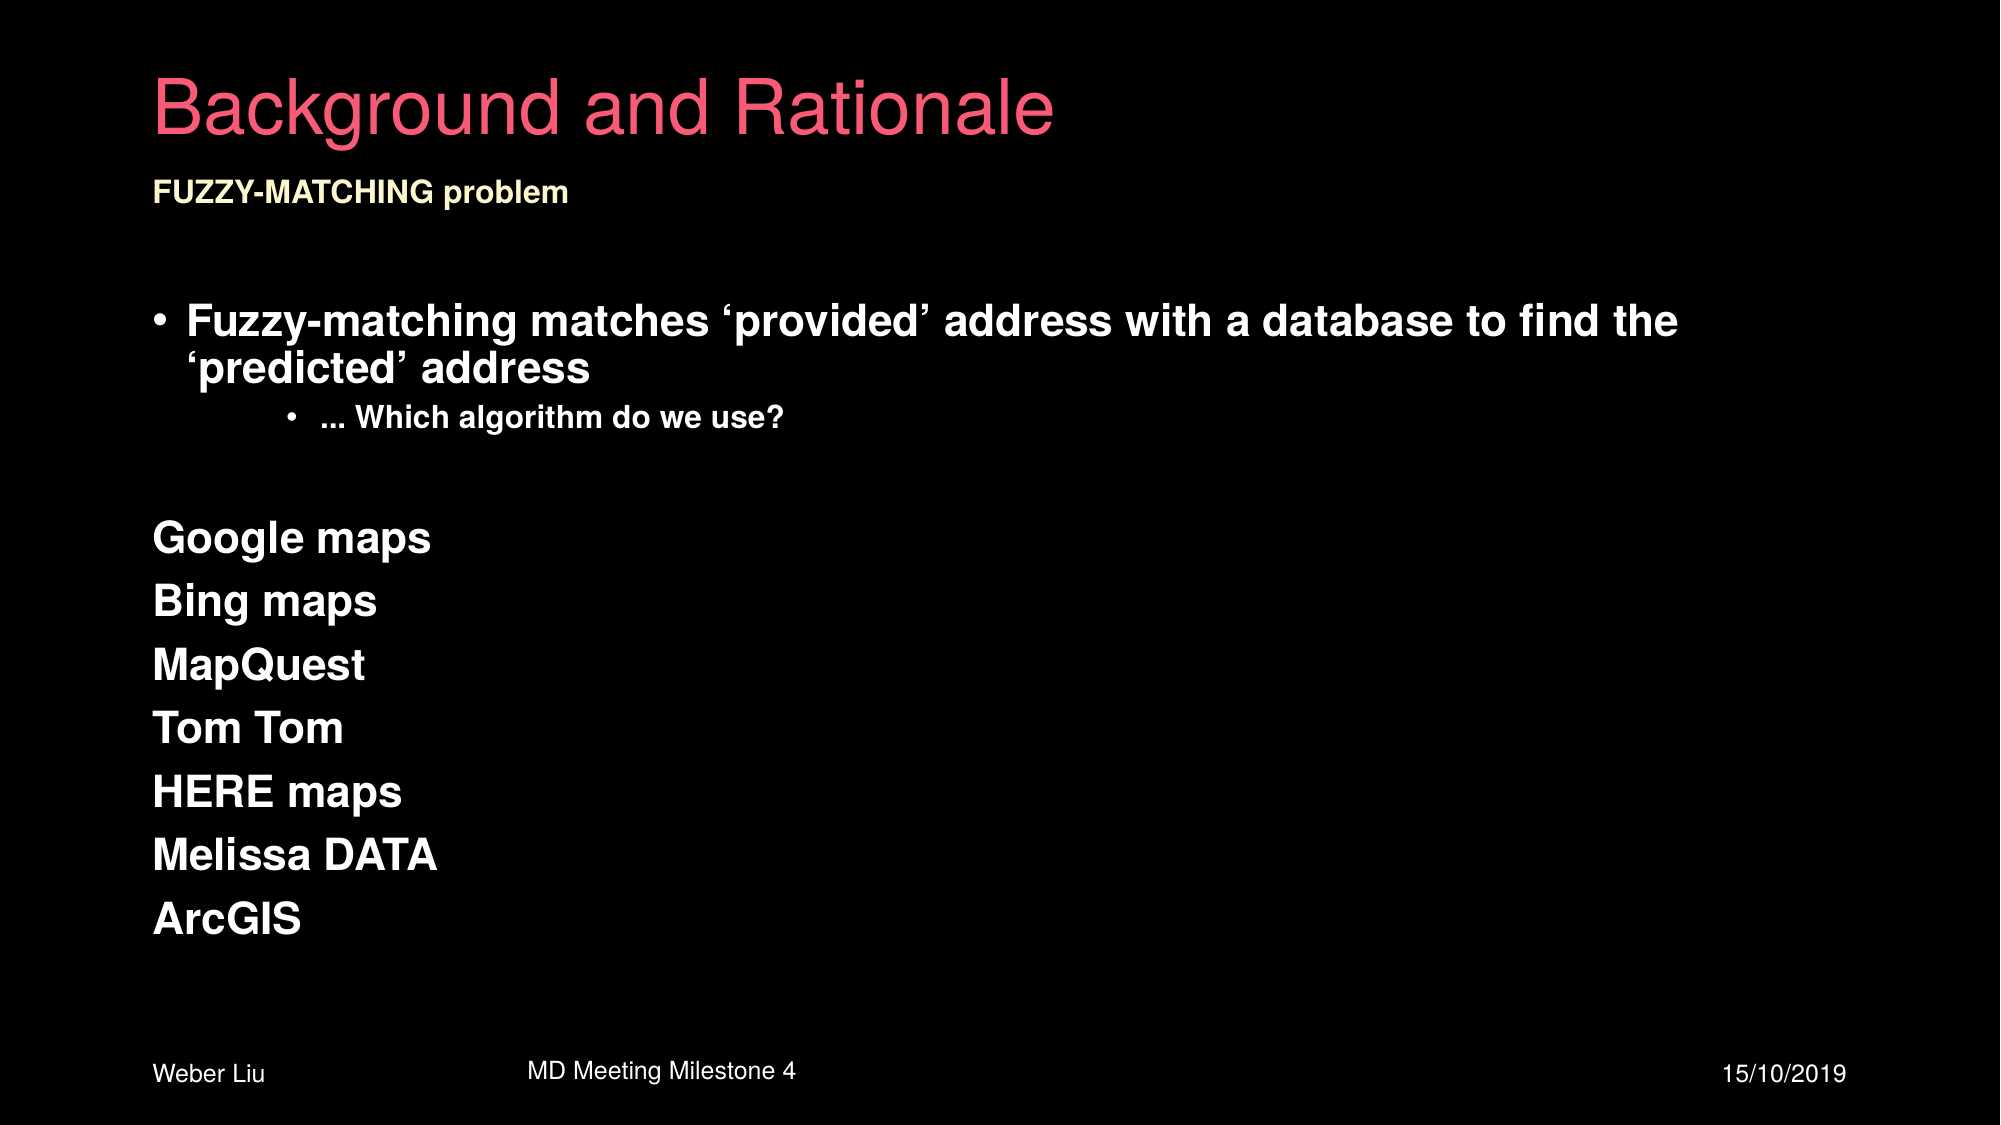

[1, 2]
[1, 2]
[1, 2]
# Background and Rationale
FUZZY-MATCHING problem
Fuzzy-matching matches ‘provided’ address with a database to find the ‘predicted’ address
... Which algorithm do we use?

Google maps
Bing maps
MapQuest
Tom Tom
HERE maps
Melissa DATA
ArcGIS
MD Meeting Milestone 4
Weber Liu
15/10/2019